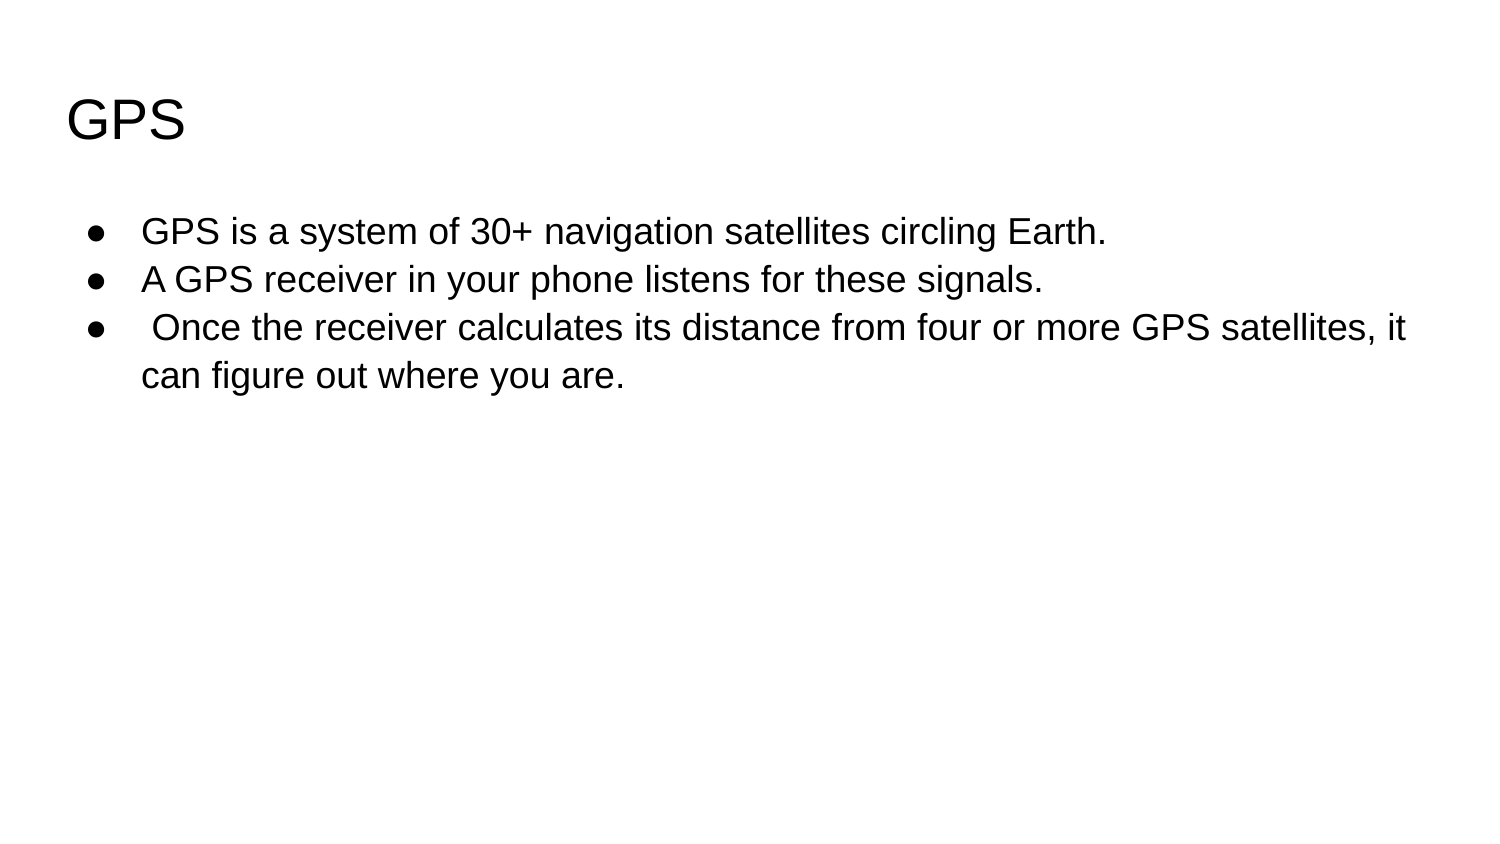

# GPS
GPS is a system of 30+ navigation satellites circling Earth.
A GPS receiver in your phone listens for these signals.
 Once the receiver calculates its distance from four or more GPS satellites, it can figure out where you are.